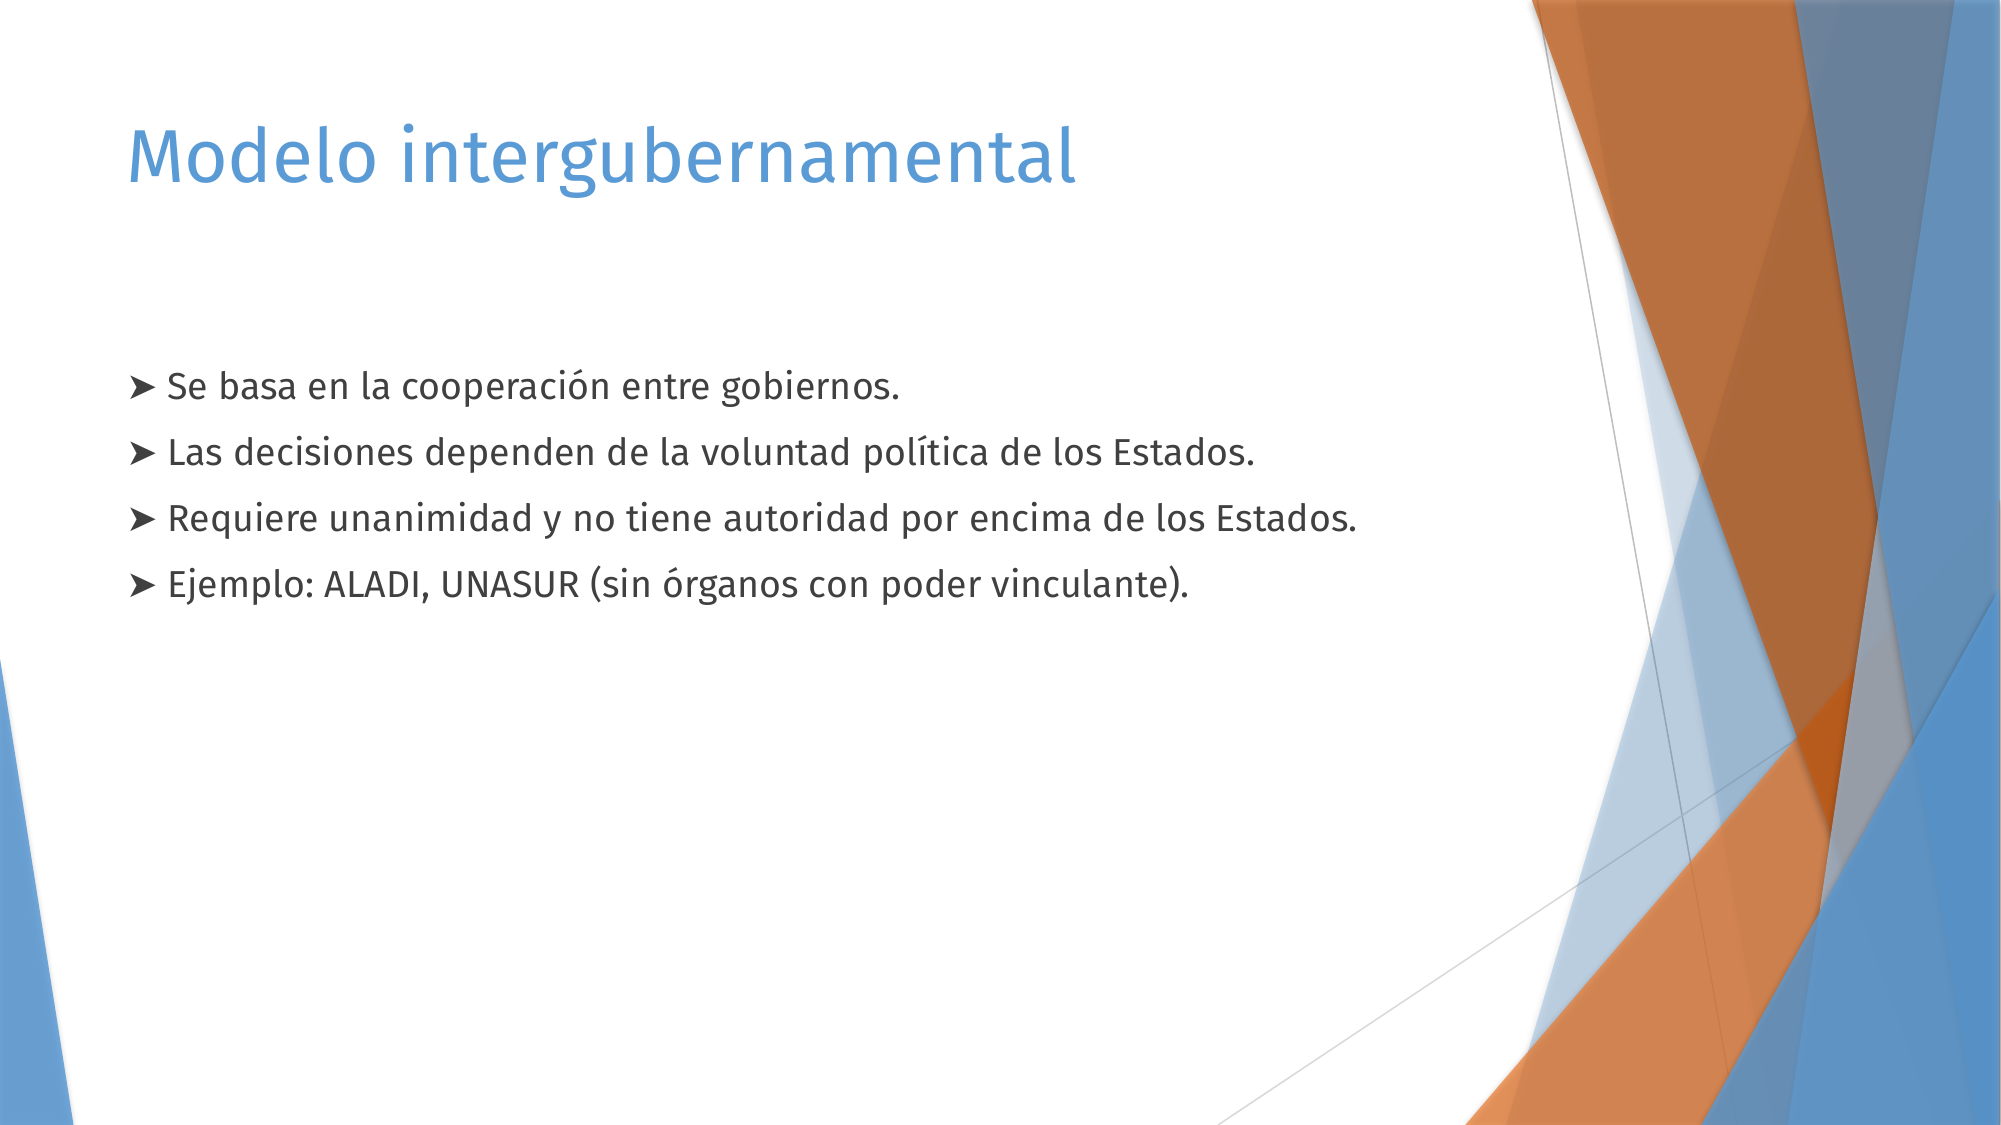

# Modelo intergubernamental
➤ Se basa en la cooperación entre gobiernos.
➤ Las decisiones dependen de la voluntad política de los Estados.
➤ Requiere unanimidad y no tiene autoridad por encima de los Estados.
➤ Ejemplo: ALADI, UNASUR (sin órganos con poder vinculante).